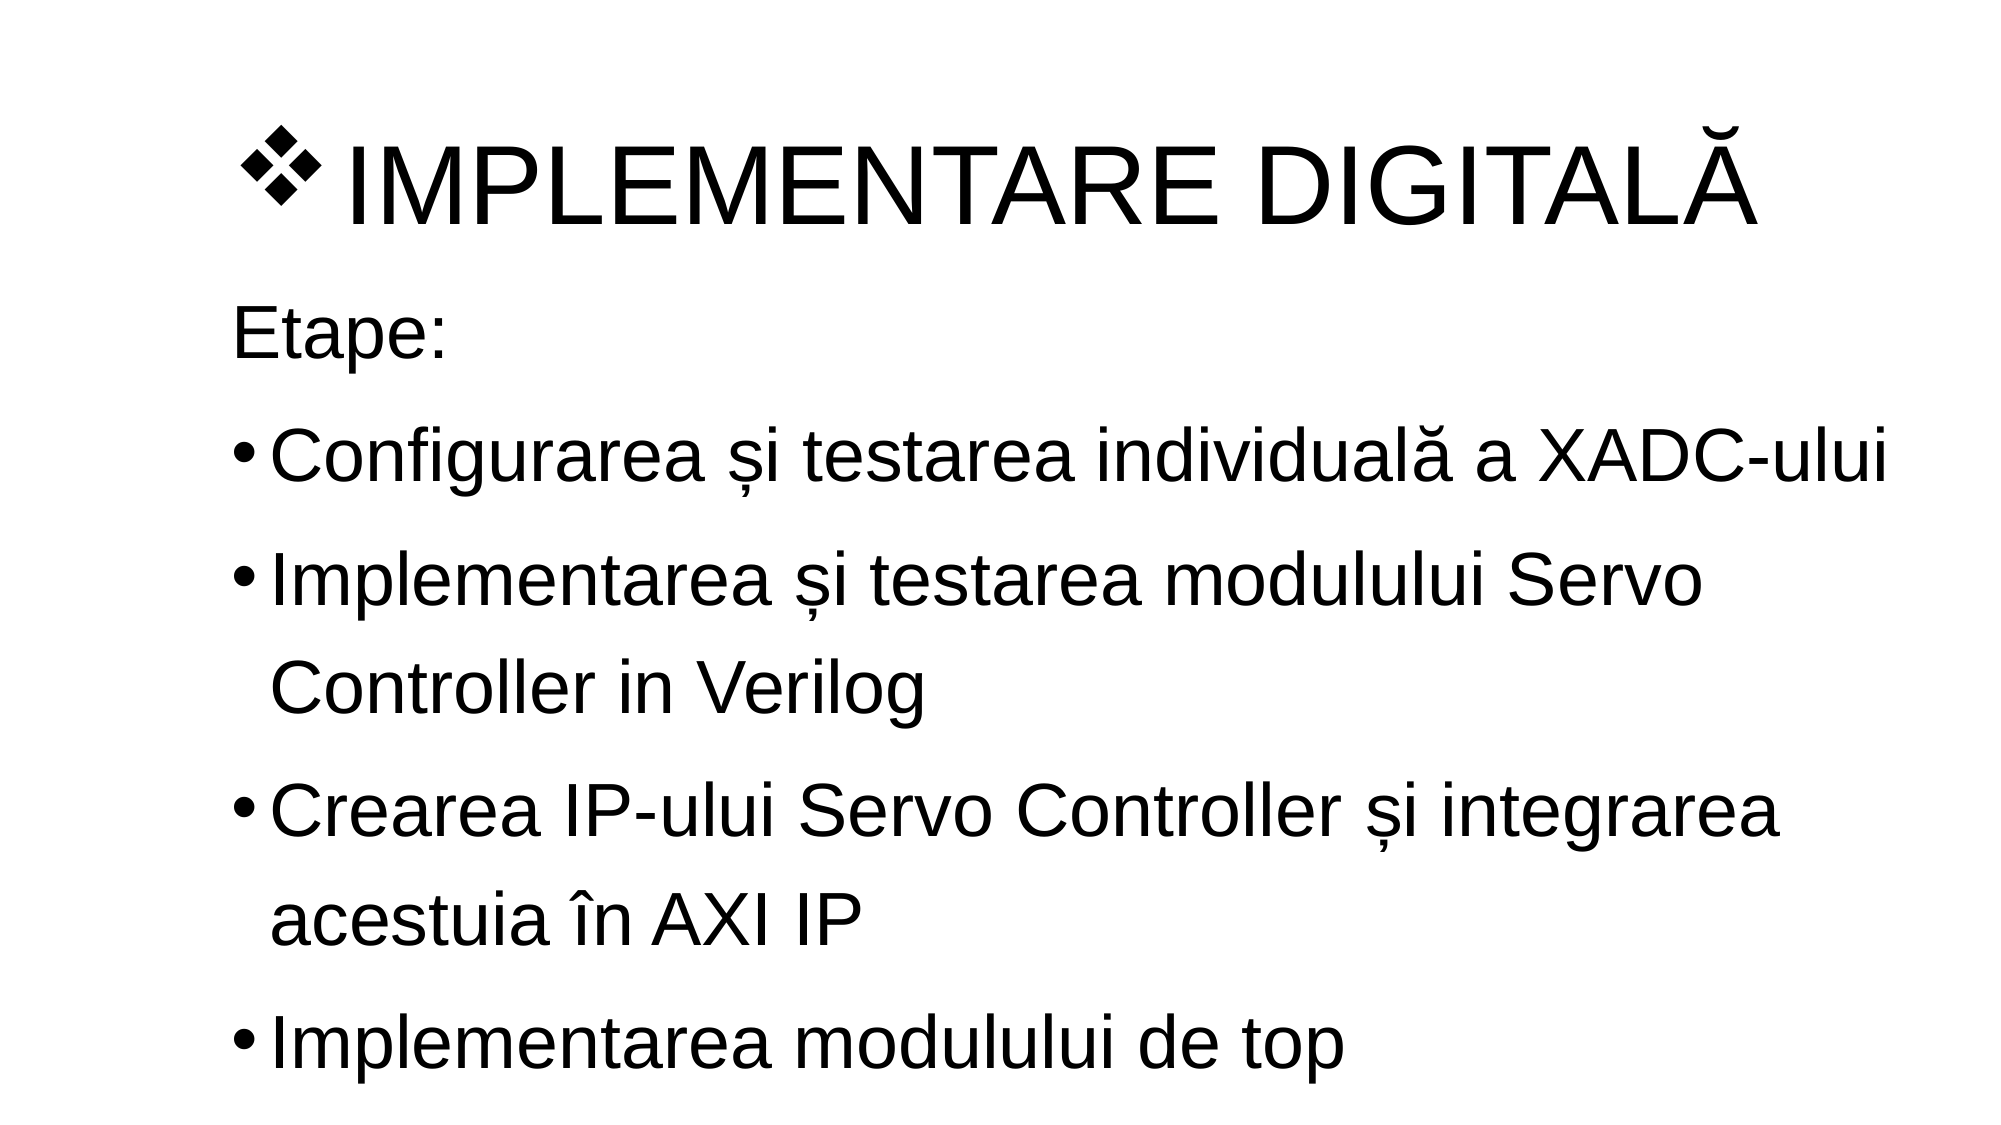

# IMPLEMENTARE DIGITALĂ
Etape:
Configurarea și testarea individuală a XADC-ului
Implementarea și testarea modulului Servo Controller in Verilog
Crearea IP-ului Servo Controller și integrarea acestuia în AXI IP
Implementarea modulului de top